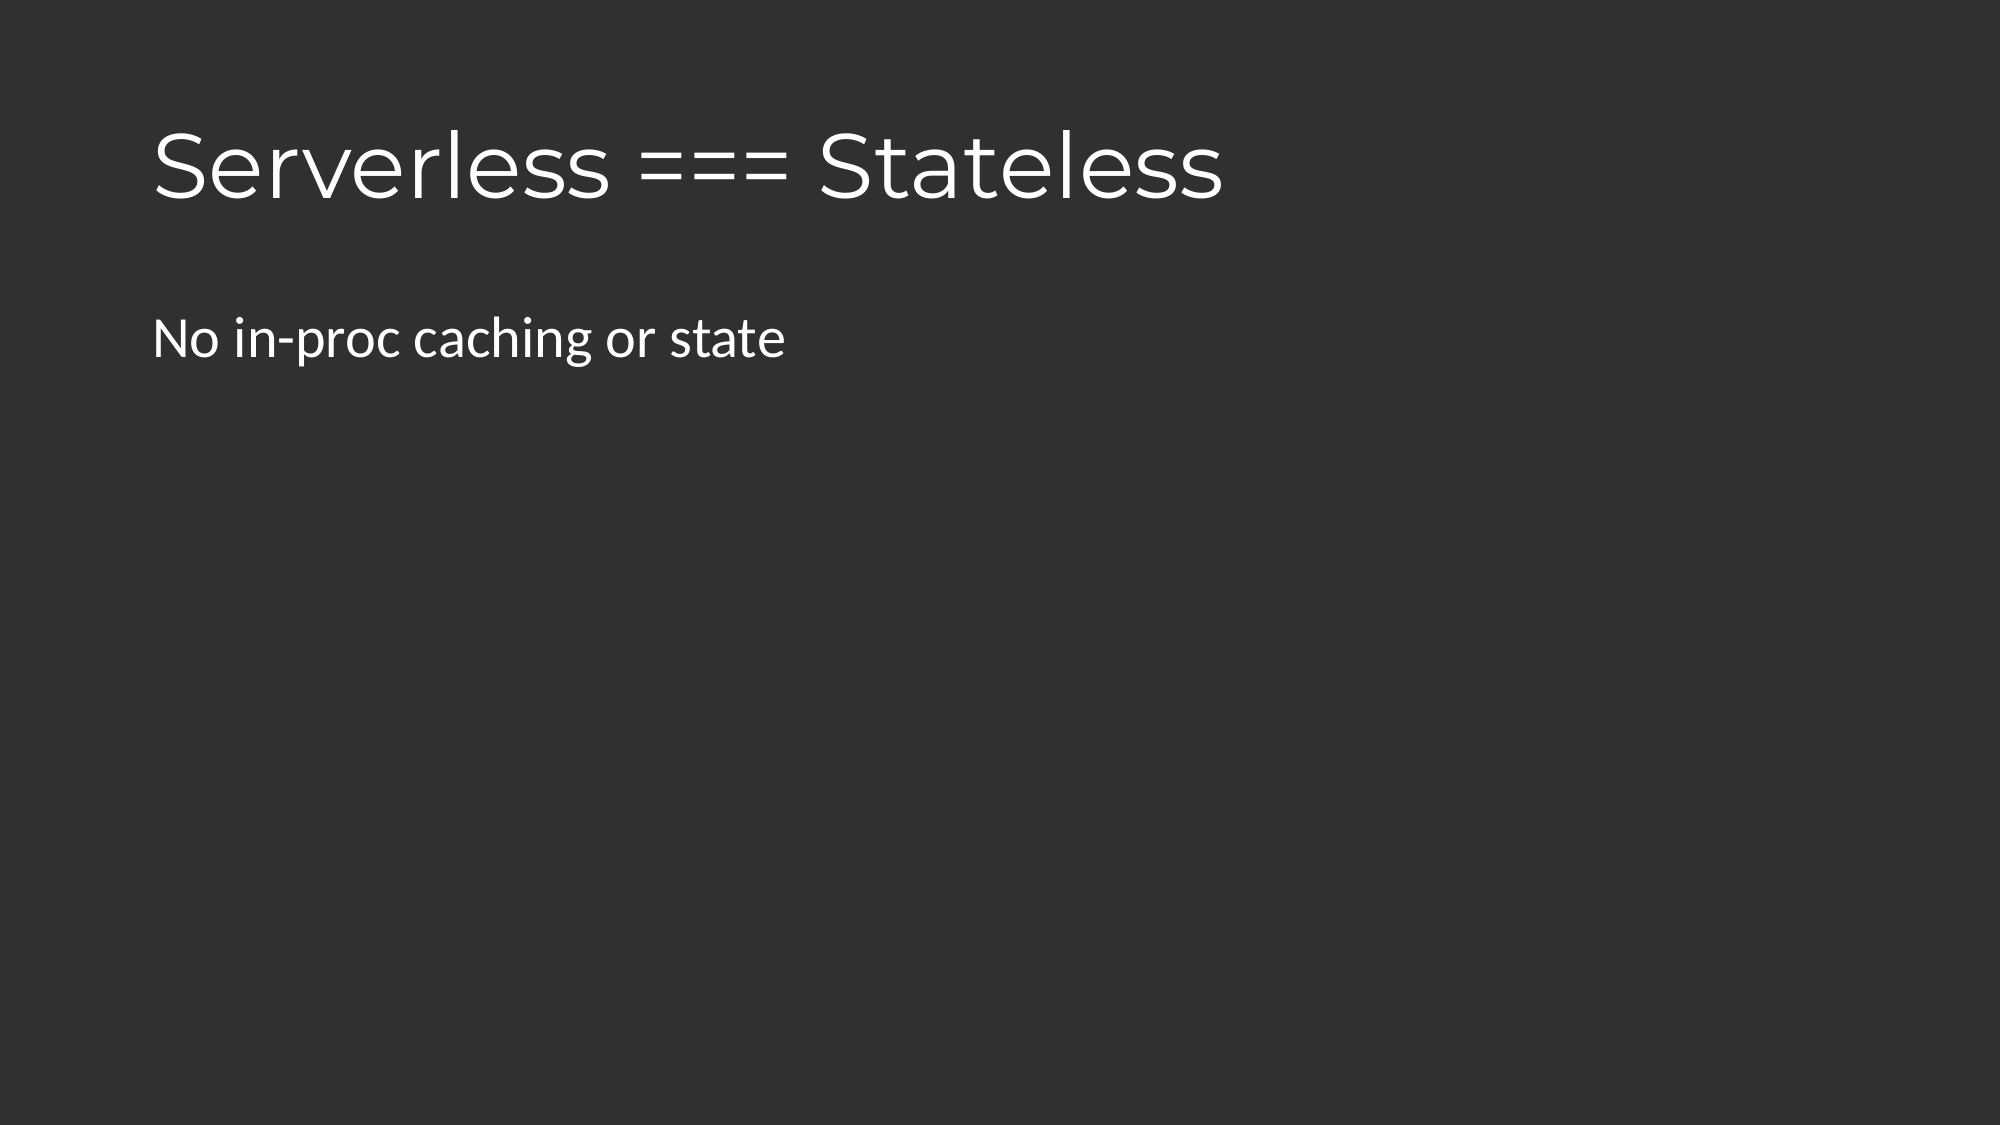

# Serverless === Stateless
No in-proc caching or state